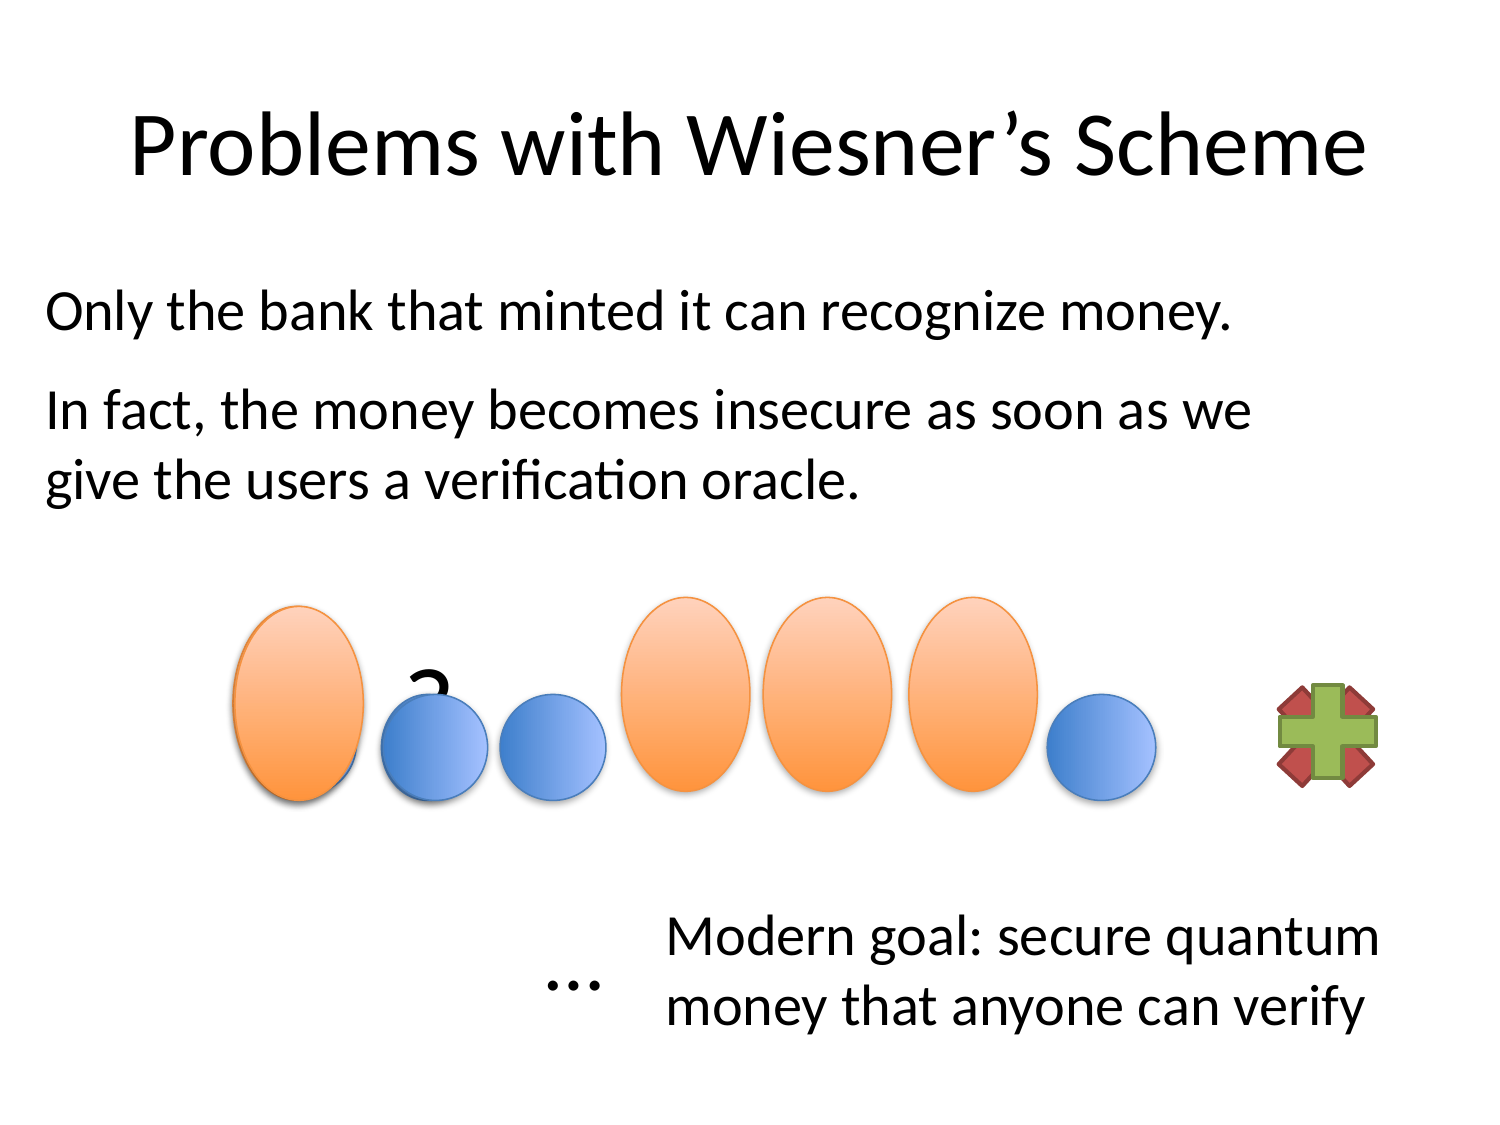

# Problems with Wiesner’s Scheme
Only the bank that minted it can recognize money.
In fact, the money becomes insecure as soon as we give the users a verification oracle.

?
?

Modern goal: secure quantum money that anyone can verify
…